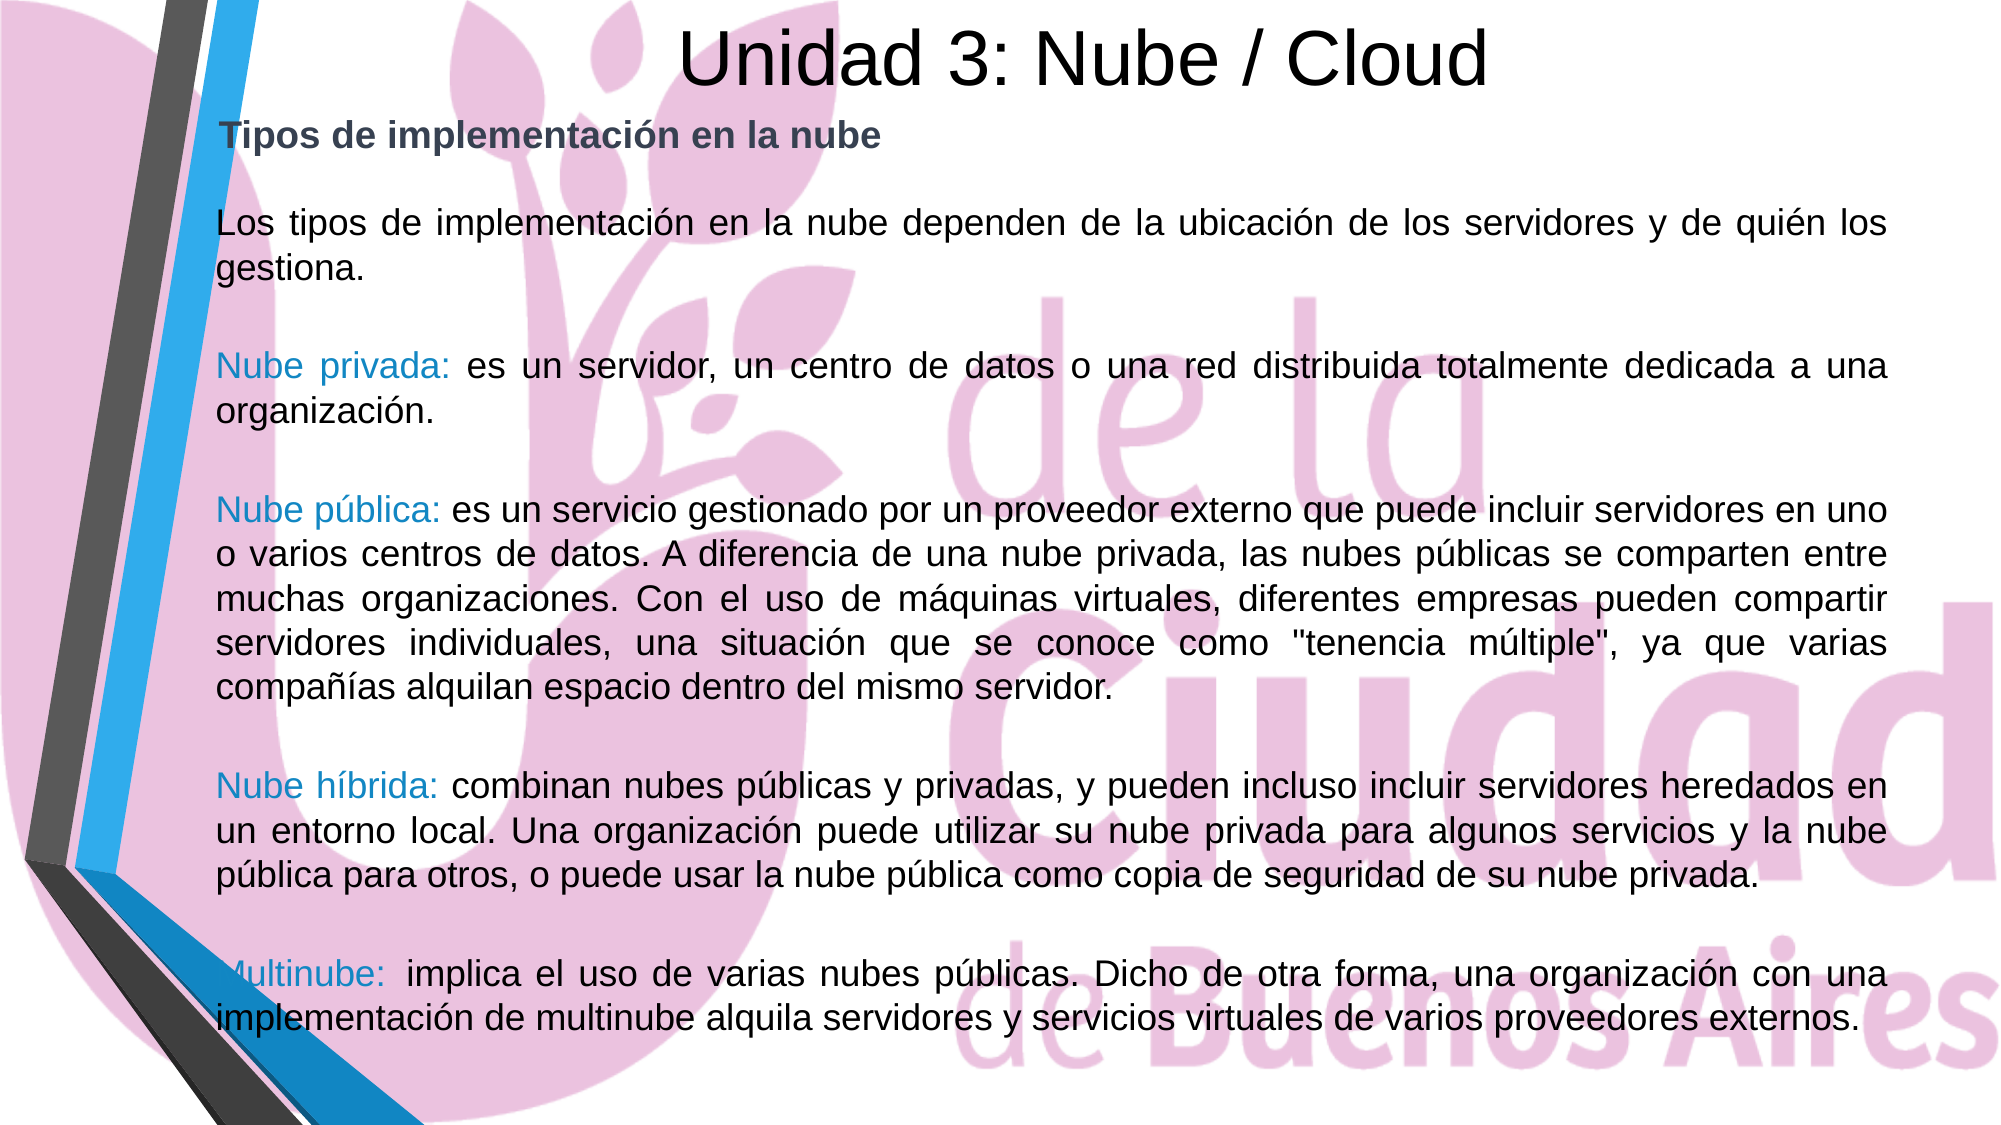

# Unidad 3: Nube / Cloud
Tipos de implementación en la nube

Los tipos de implementación en la nube dependen de la ubicación de los servidores y de quién los gestiona.

Nube privada: es un servidor, un centro de datos o una red distribuida totalmente dedicada a una organización.

Nube pública: es un servicio gestionado por un proveedor externo que puede incluir servidores en uno o varios centros de datos. A diferencia de una nube privada, las nubes públicas se comparten entre muchas organizaciones. Con el uso de máquinas virtuales, diferentes empresas pueden compartir servidores individuales, una situación que se conoce como "tenencia múltiple", ya que varias compañías alquilan espacio dentro del mismo servidor.

Nube híbrida: combinan nubes públicas y privadas, y pueden incluso incluir servidores heredados en un entorno local. Una organización puede utilizar su nube privada para algunos servicios y la nube pública para otros, o puede usar la nube pública como copia de seguridad de su nube privada.

Multinube:  implica el uso de varias nubes públicas. Dicho de otra forma, una organización con una implementación de multinube alquila servidores y servicios virtuales de varios proveedores externos.